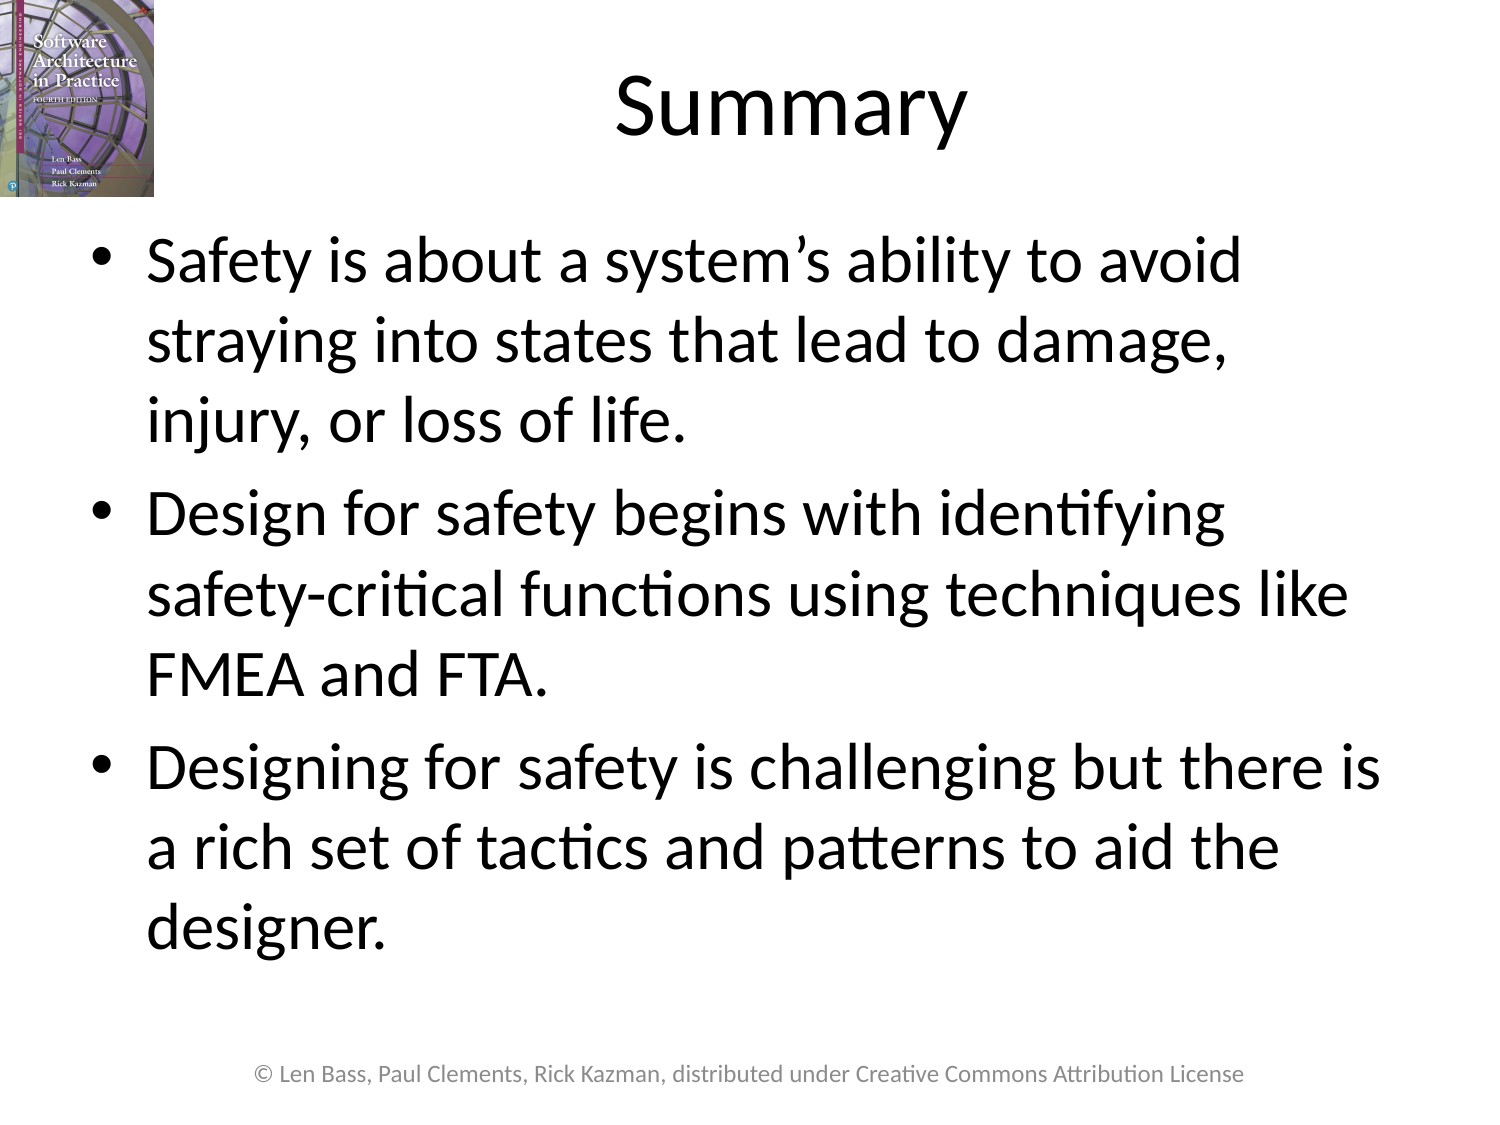

# Summary
Safety is about a system’s ability to avoid straying into states that lead to damage, injury, or loss of life.
Design for safety begins with identifying safety-critical functions using techniques like FMEA and FTA.
Designing for safety is challenging but there is a rich set of tactics and patterns to aid the designer.
© Len Bass, Paul Clements, Rick Kazman, distributed under Creative Commons Attribution License